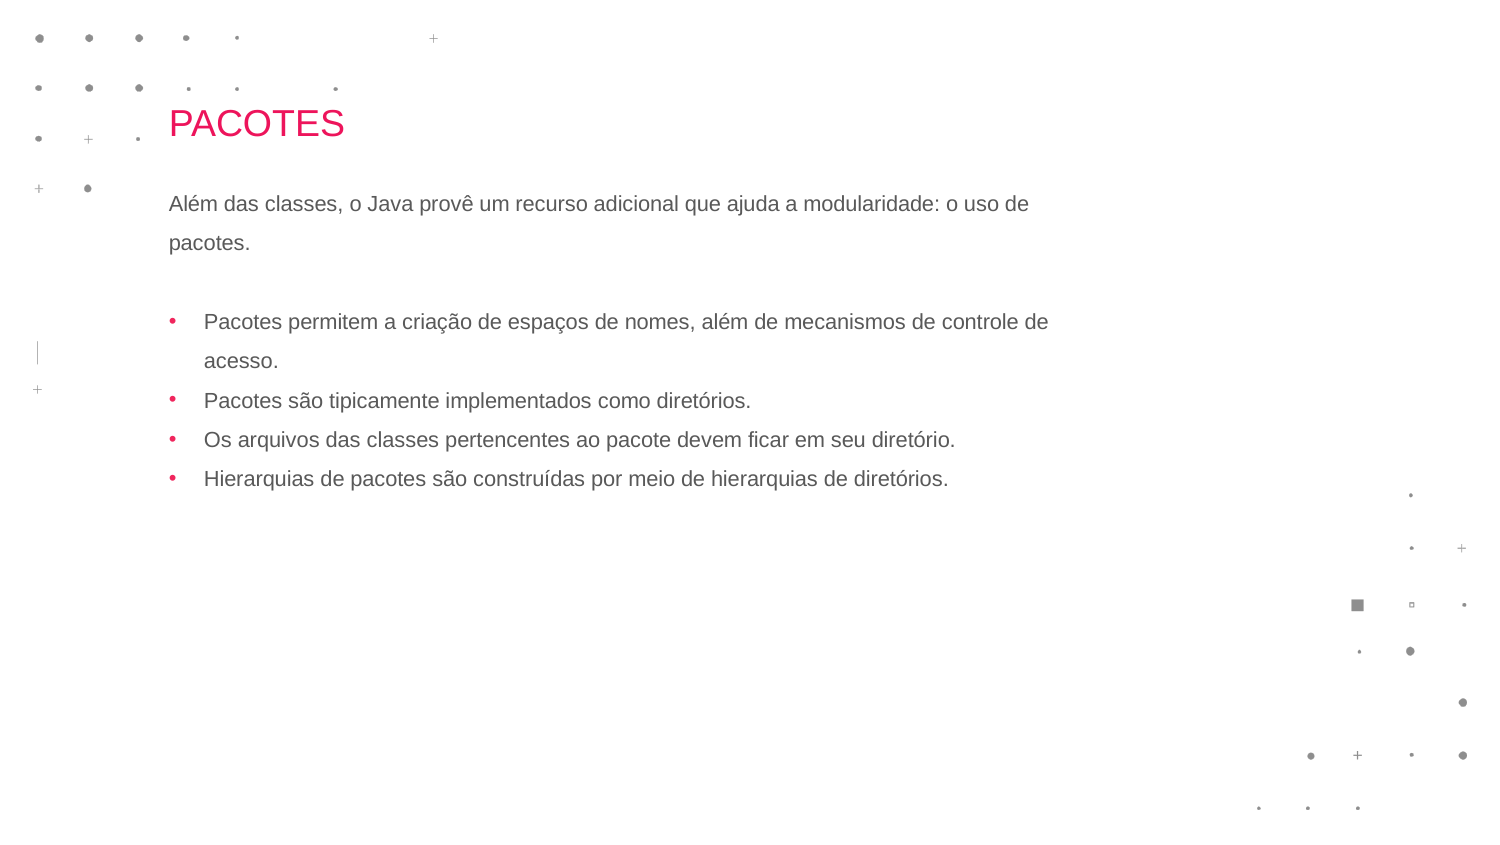

PACOTES
Além das classes, o Java provê um recurso adicional que ajuda a modularidade: o uso de pacotes.

Pacotes permitem a criação de espaços de nomes, além de mecanismos de controle de acesso.
Pacotes são tipicamente implementados como diretórios.
Os arquivos das classes pertencentes ao pacote devem ficar em seu diretório.
Hierarquias de pacotes são construídas por meio de hierarquias de diretórios.